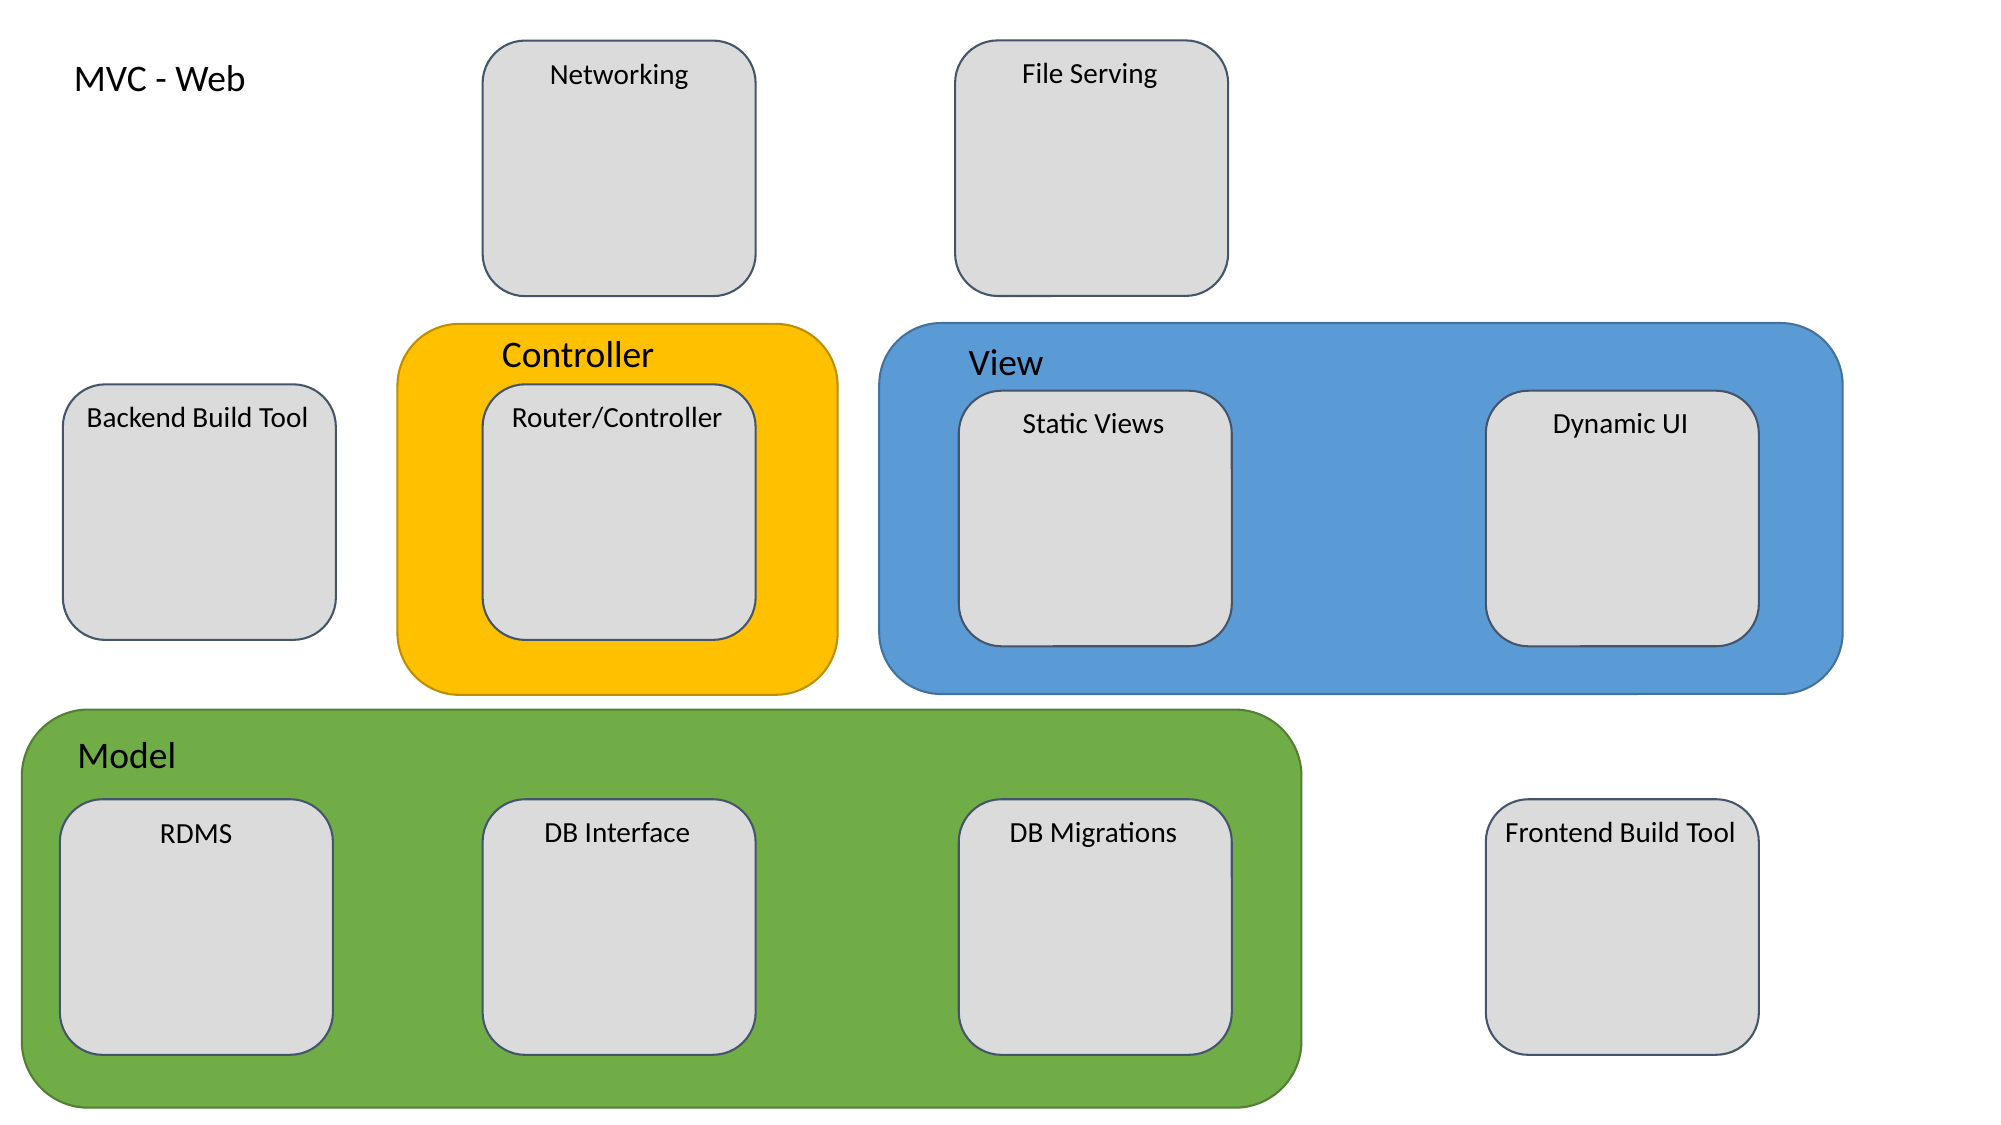

MVC - Web
File Serving
Networking
Controller

View

Backend Build Tool
Router/Controller

Static Views
Dynamic UI

Model

DB Interface
DB Migrations
Frontend Build Tool
RDMS